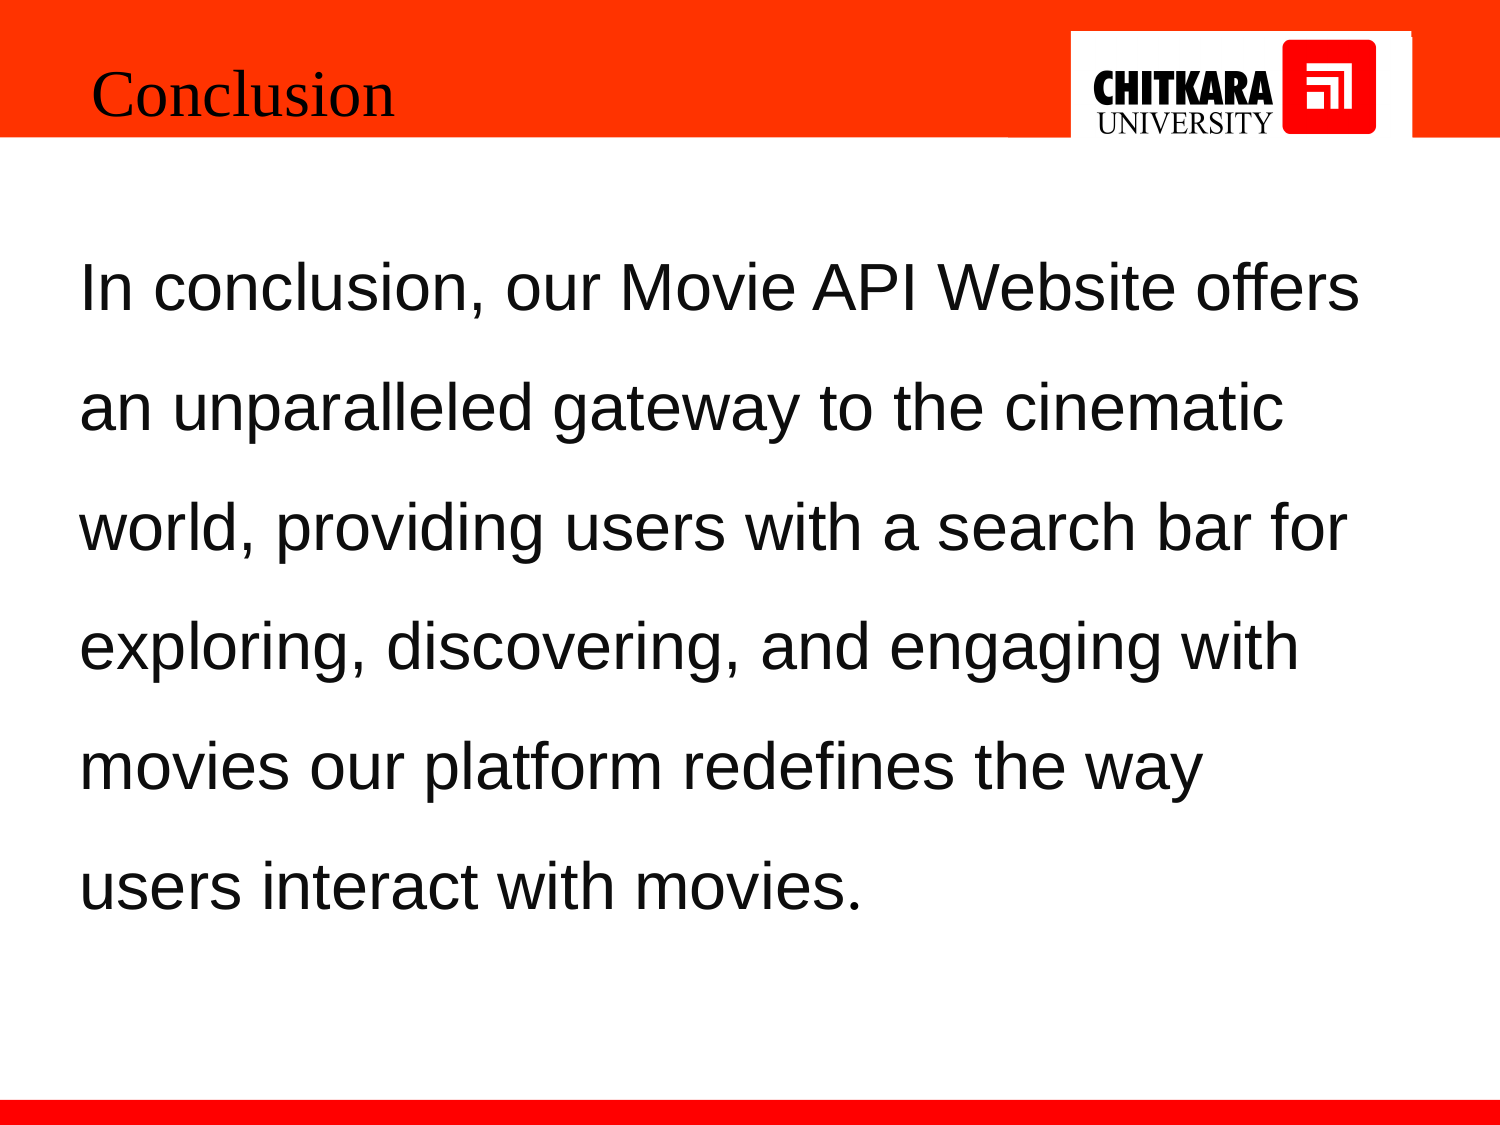

Conclusion
In conclusion, our Movie API Website offers an unparalleled gateway to the cinematic world, providing users with a search bar for exploring, discovering, and engaging with movies our platform redefines the way users interact with movies.